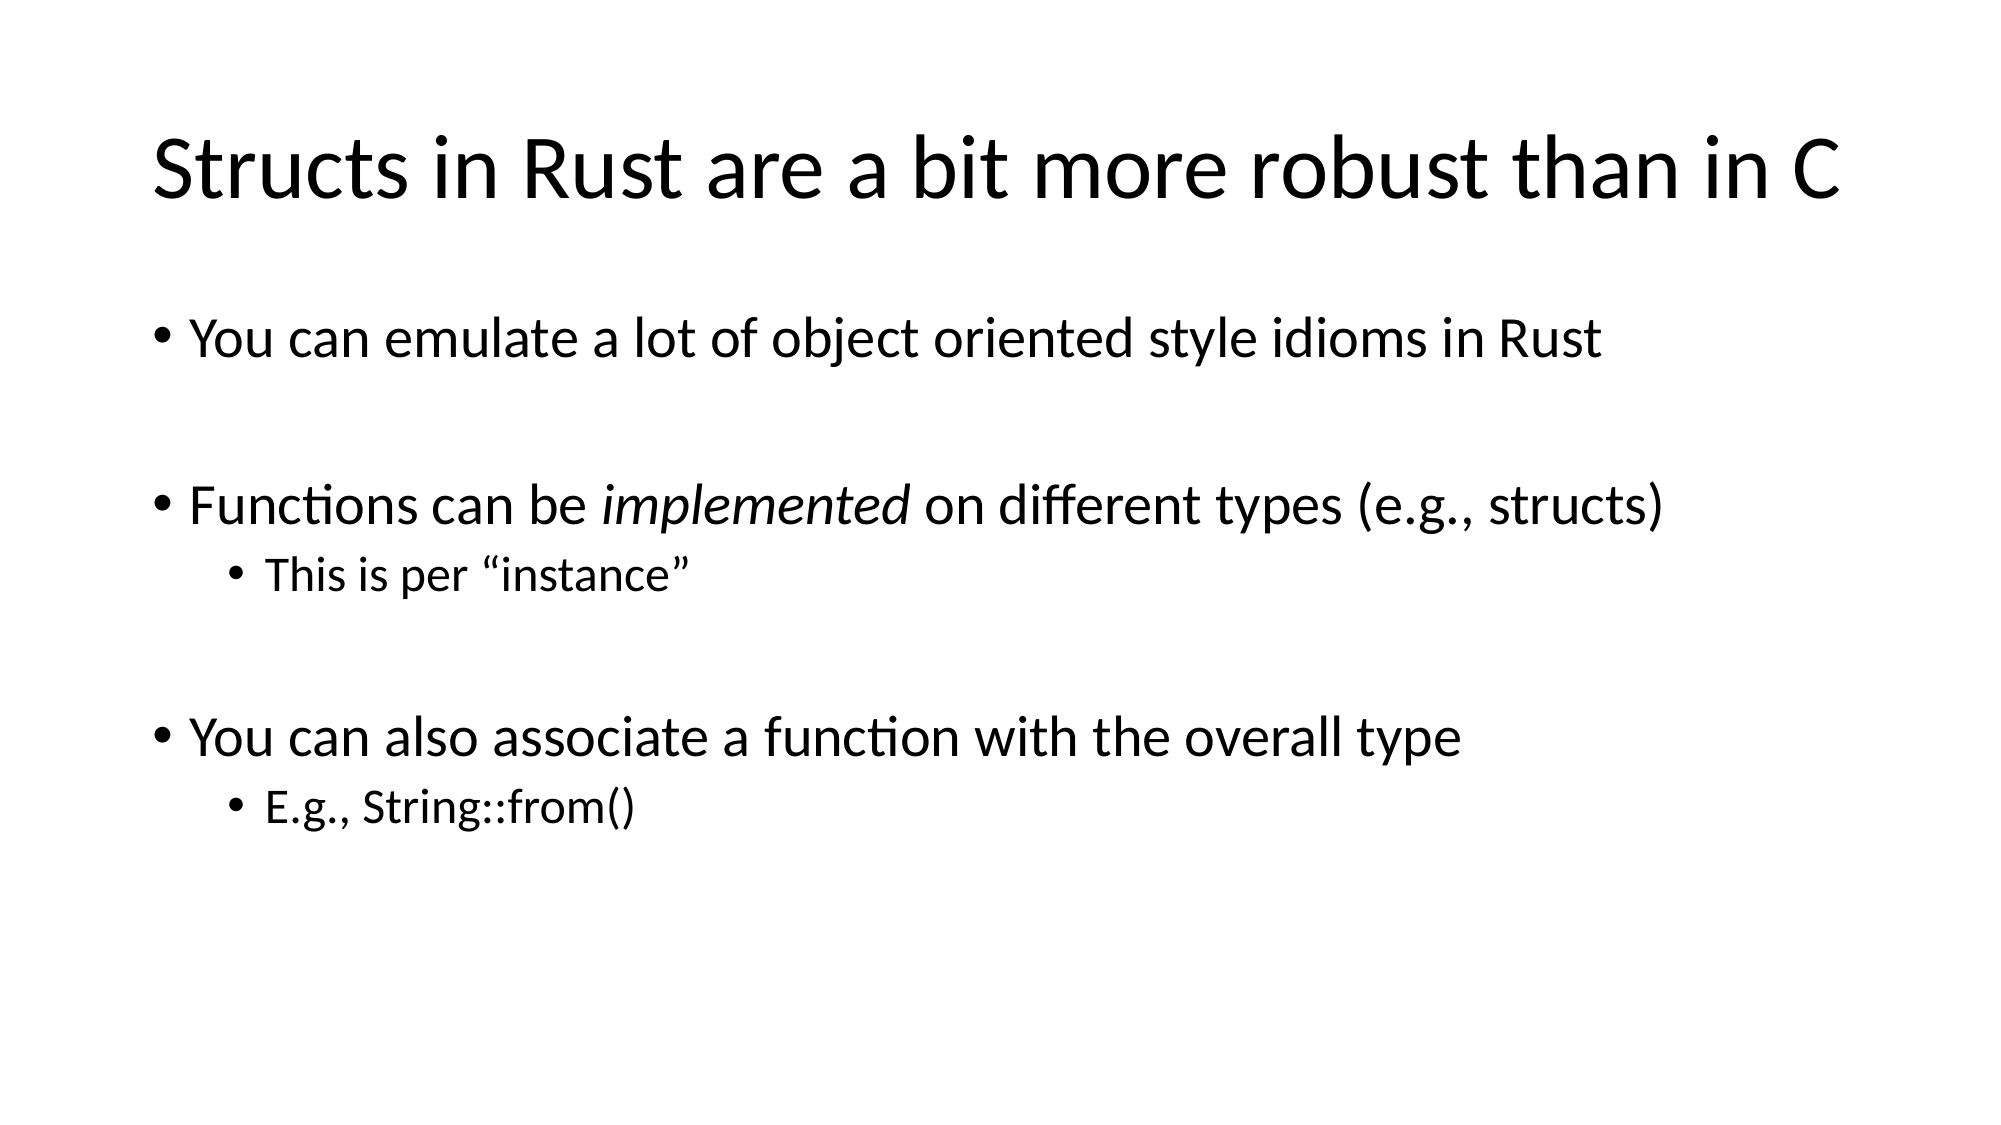

# Structs in Rust are a bit more robust than in C
You can emulate a lot of object oriented style idioms in Rust

Functions can be implemented on different types (e.g., structs)
This is per “instance”

You can also associate a function with the overall type
E.g., String::from()